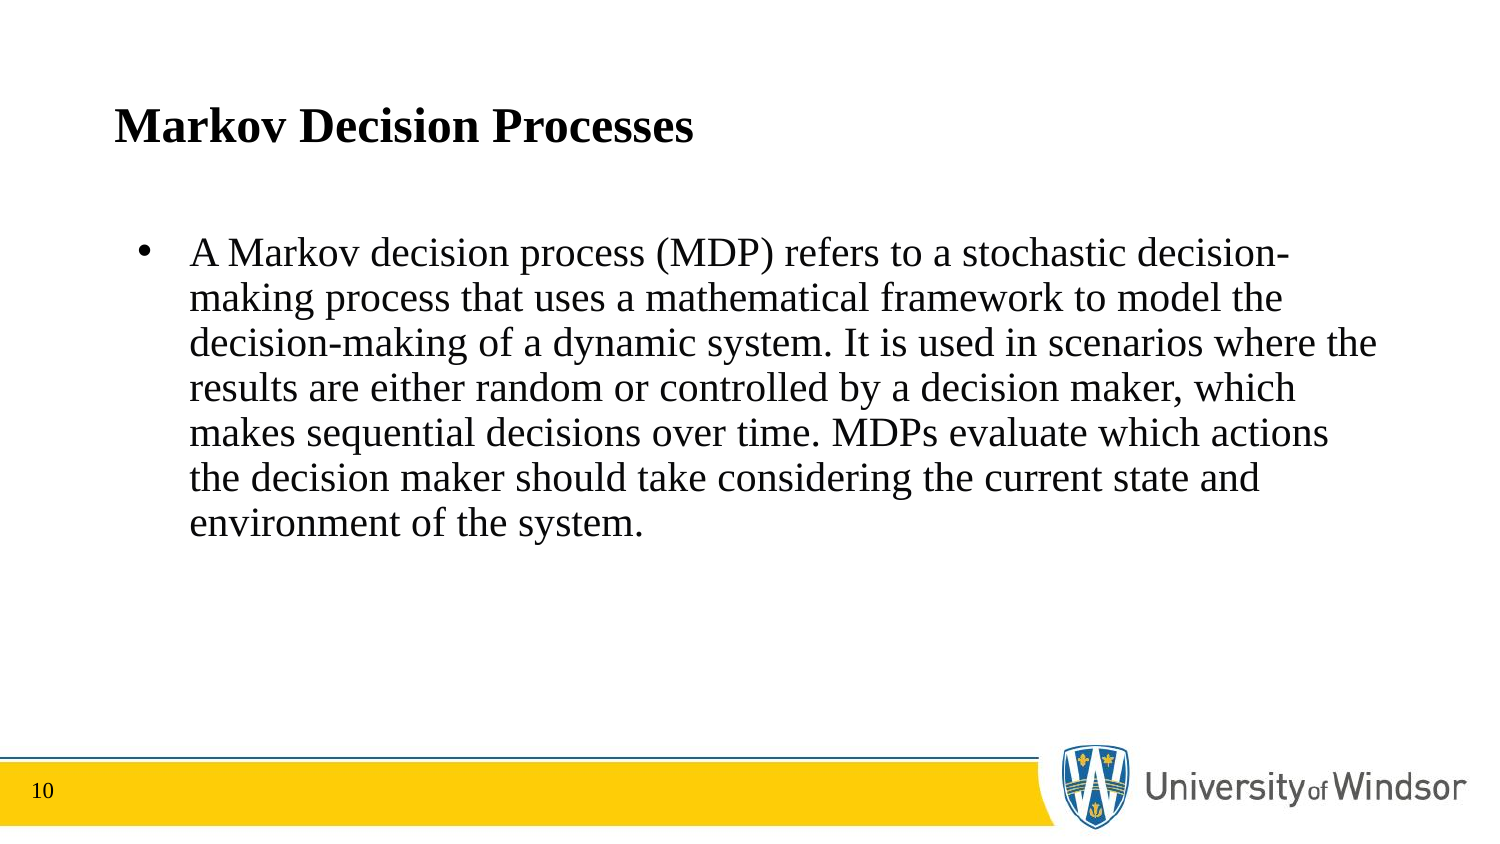

# Markov Decision Processes
A Markov decision process (MDP) refers to a stochastic decision-making process that uses a mathematical framework to model the decision-making of a dynamic system. It is used in scenarios where the results are either random or controlled by a decision maker, which makes sequential decisions over time. MDPs evaluate which actions the decision maker should take considering the current state and environment of the system.
10